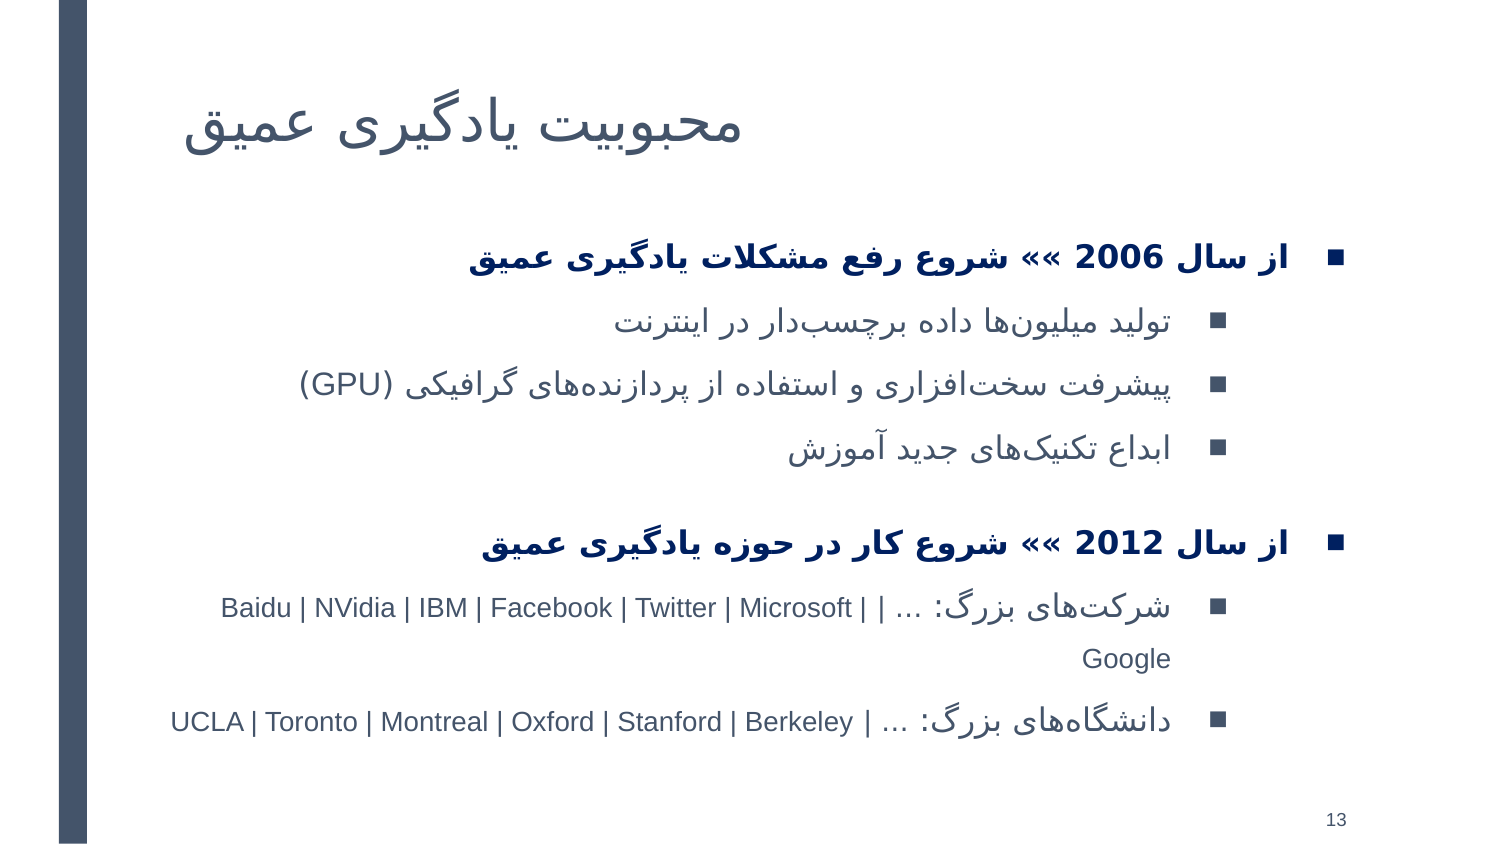

# محبوبیت یادگیری عمیق
از سال 2006 »» شروع رفع مشکلات یادگیری عمیق
تولید میلیون‌ها داده برچسب‌دار در اینترنت
پیشرفت سخت‌افزاری و استفاده از پردازنده‌های گرافیکی (GPU)
ابداع تکنیک‌های جدید آموزش

از سال 2012 »» شروع کار در حوزه یادگیری عمیق
شرکت‌های بزرگ: … | Baidu | NVidia | IBM | Facebook | Twitter | Microsoft | Google
دانشگاه‌های بزرگ: … | UCLA | Toronto | Montreal | Oxford | Stanford | Berkeley

13